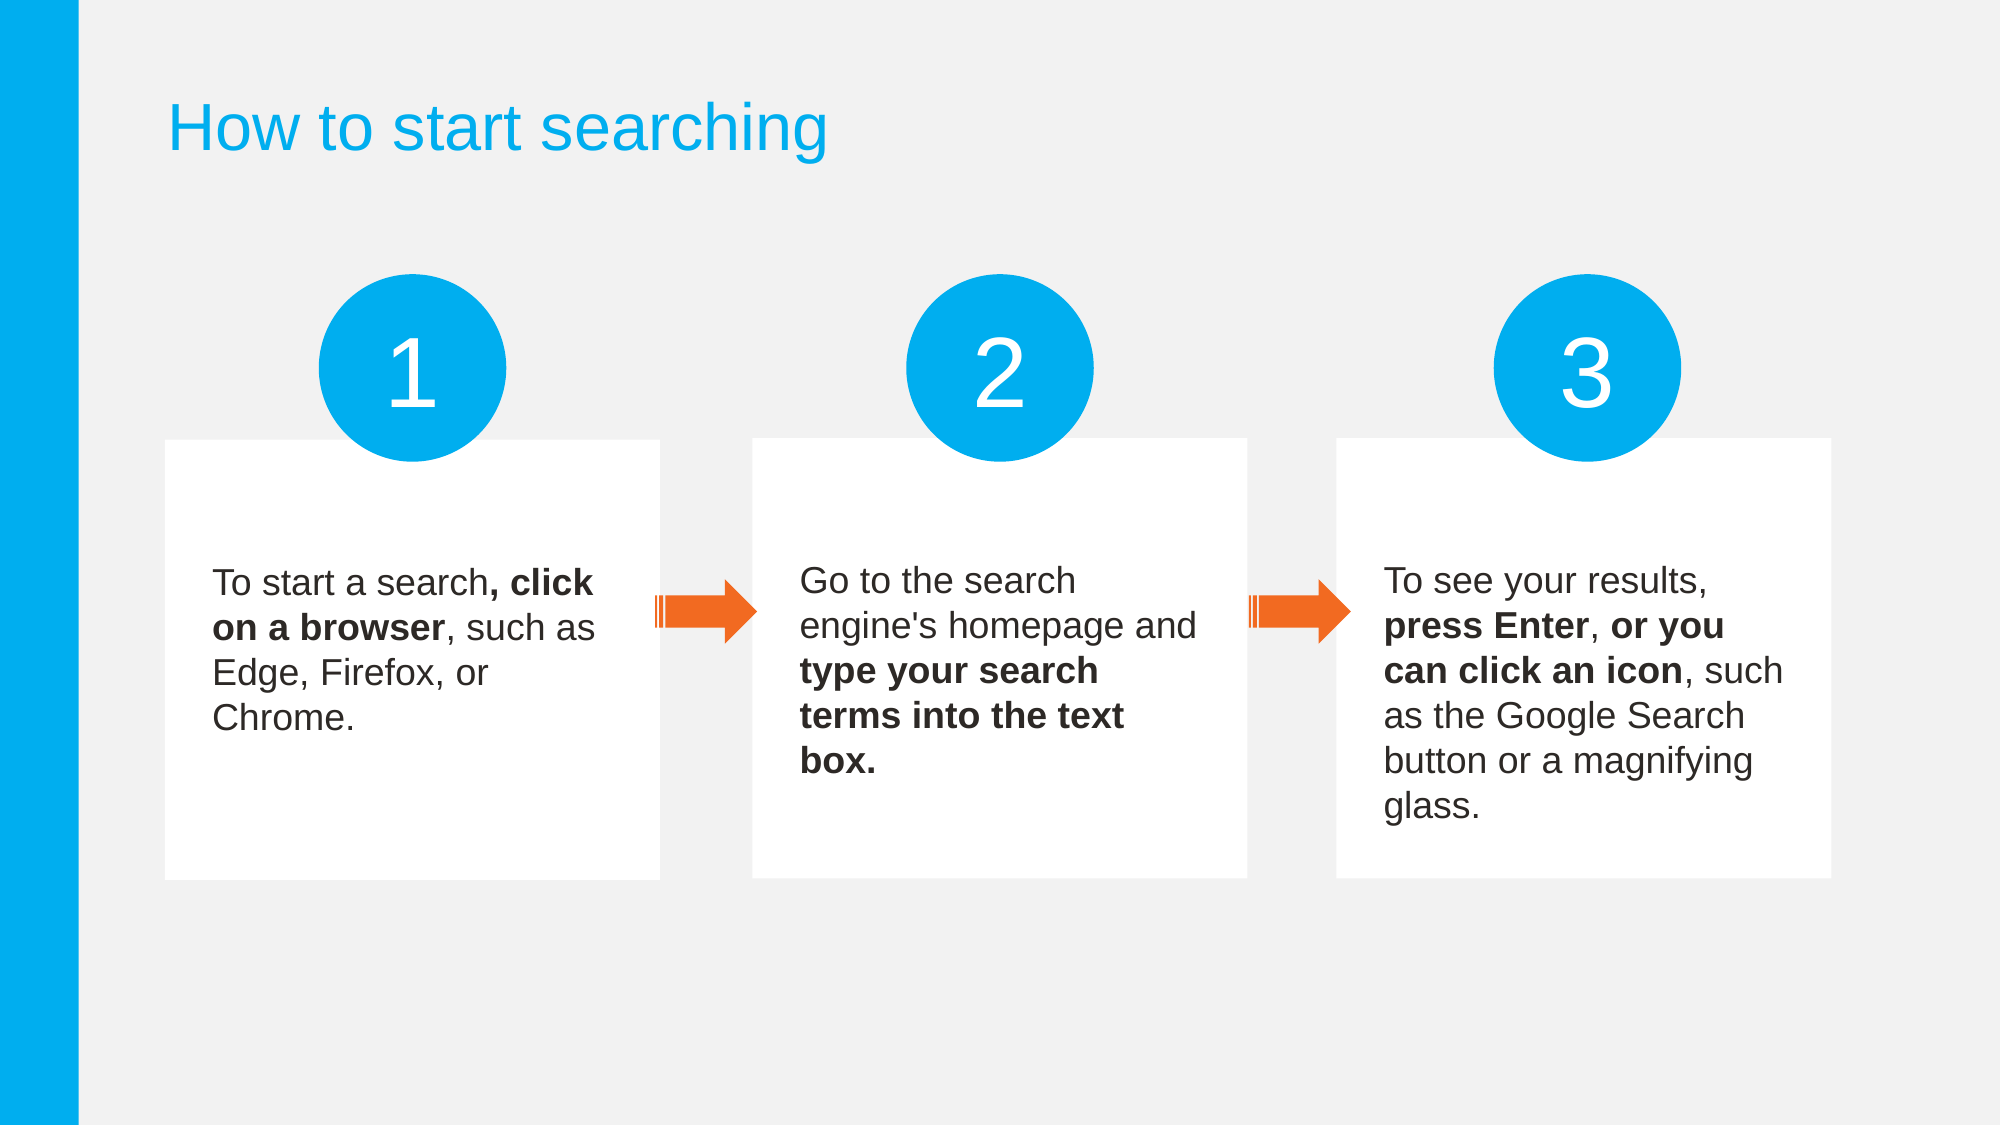

How to start searching
1
2
3
Go to the search engine's homepage and type your search terms into the text box.
To see your results, press Enter, or you can click an icon, such as the Google Search button or a magnifying glass.
To start a search, click on a browser, such as Edge, Firefox, or Chrome.